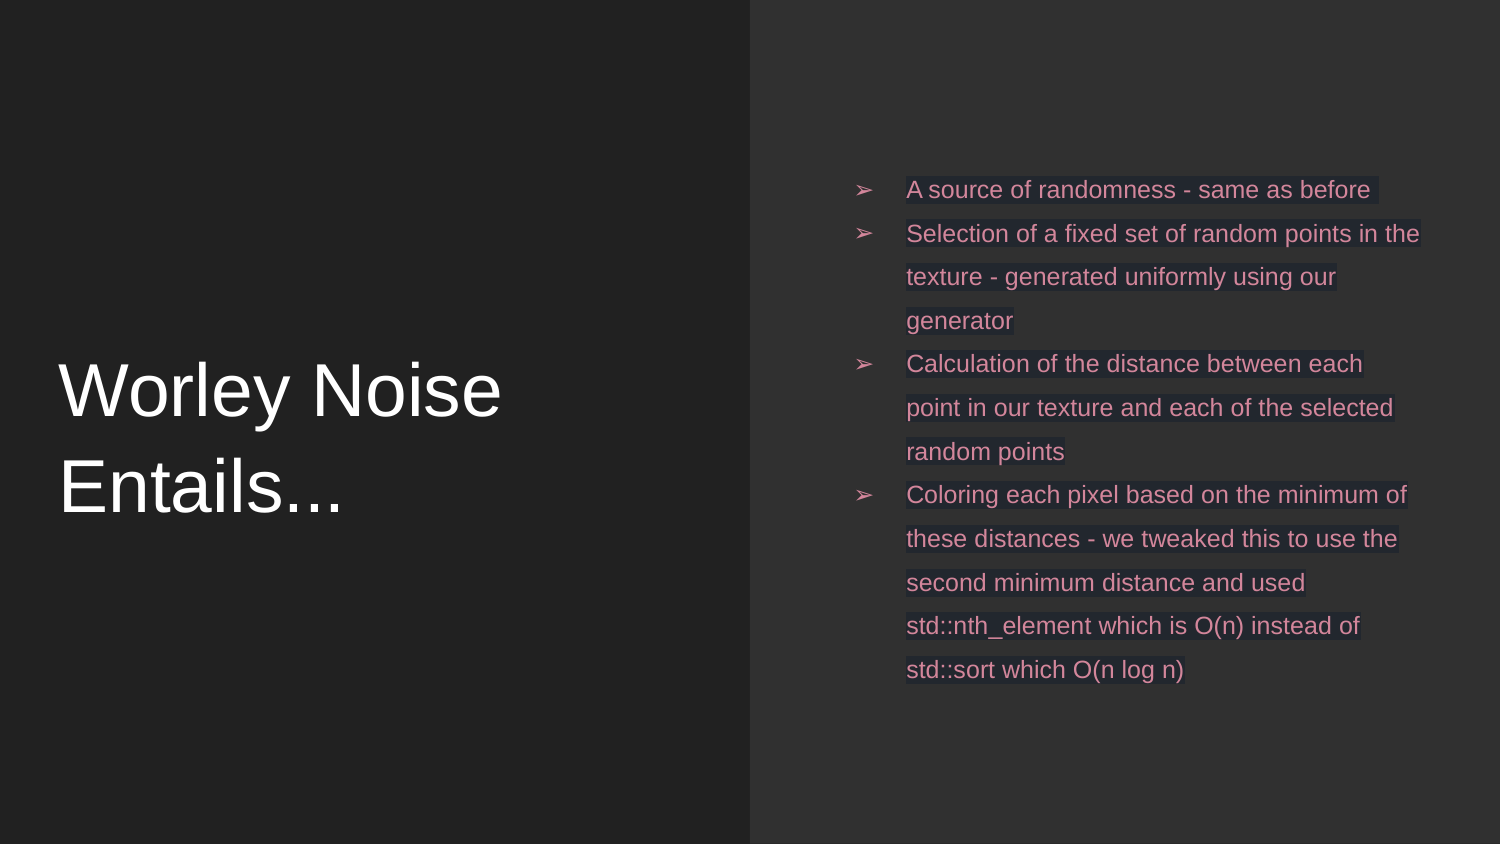

A source of randomness - same as before
Selection of a fixed set of random points in the texture - generated uniformly using our generator
Calculation of the distance between each point in our texture and each of the selected random points
Coloring each pixel based on the minimum of these distances - we tweaked this to use the second minimum distance and used std::nth_element which is O(n) instead of std::sort which O(n log n)
Worley Noise Entails...